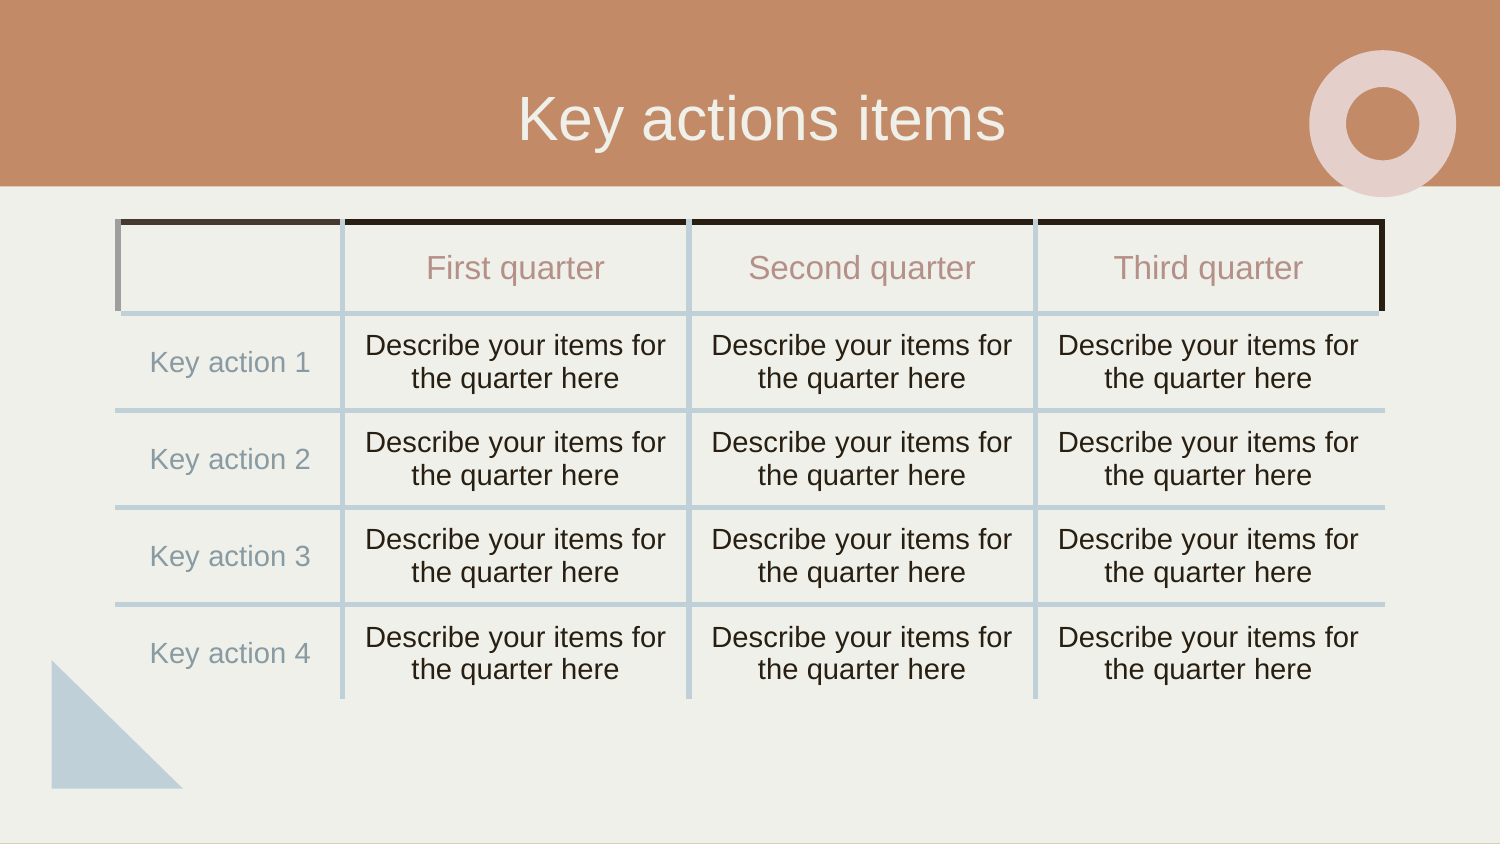

# Key actions items
|  | First quarter | Second quarter | Third quarter |
| --- | --- | --- | --- |
| Key action 1 | Describe your items for the quarter here | Describe your items for the quarter here | Describe your items for the quarter here |
| Key action 2 | Describe your items for the quarter here | Describe your items for the quarter here | Describe your items for the quarter here |
| Key action 3 | Describe your items for the quarter here | Describe your items for the quarter here | Describe your items for the quarter here |
| Key action 4 | Describe your items for the quarter here | Describe your items for the quarter here | Describe your items for the quarter here |